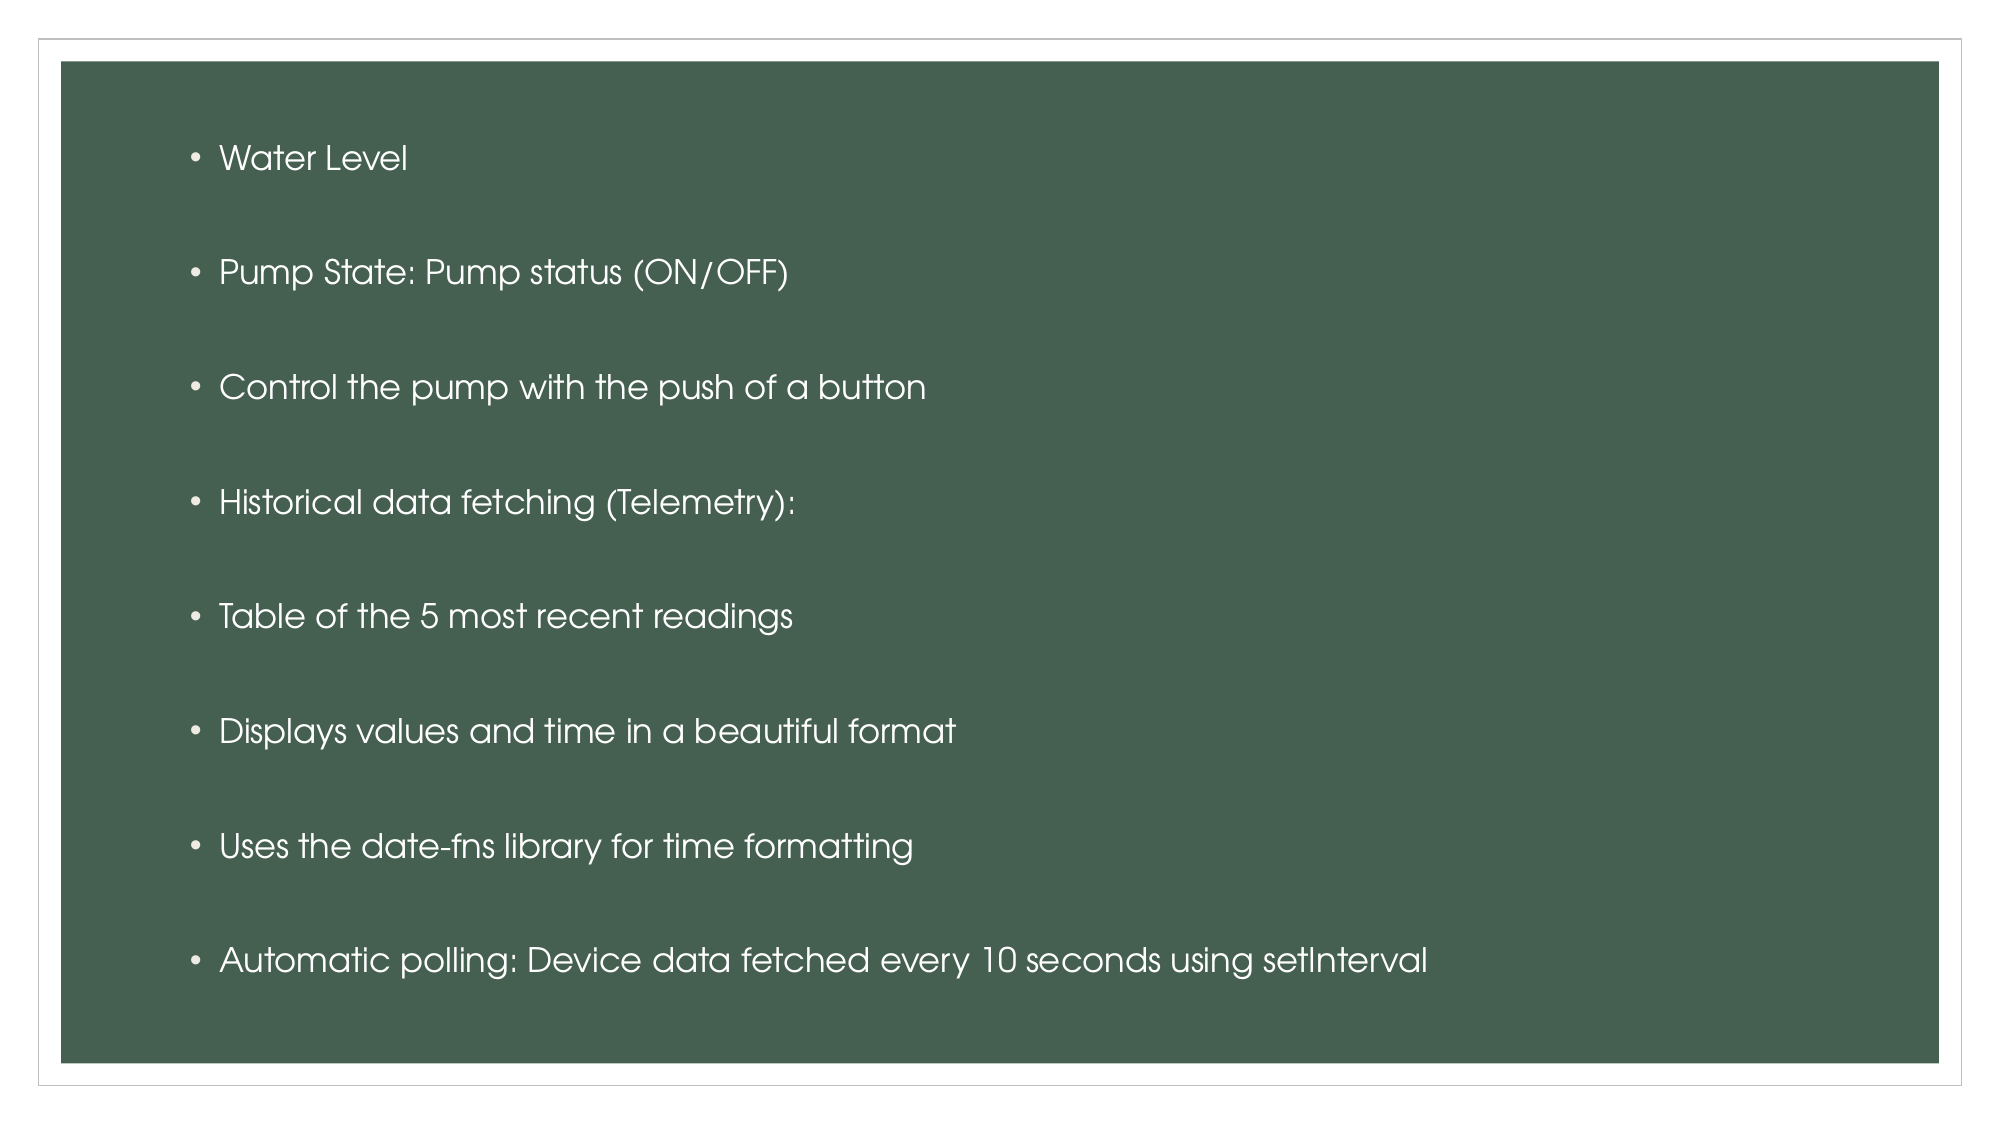

Water Level

Pump State: Pump status (ON/OFF)

Control the pump with the push of a button

Historical data fetching (Telemetry):

Table of the 5 most recent readings

Displays values ​​and time in a beautiful format

Uses the date-fns library for time formatting

Automatic polling: Device data fetched every 10 seconds using setInterval